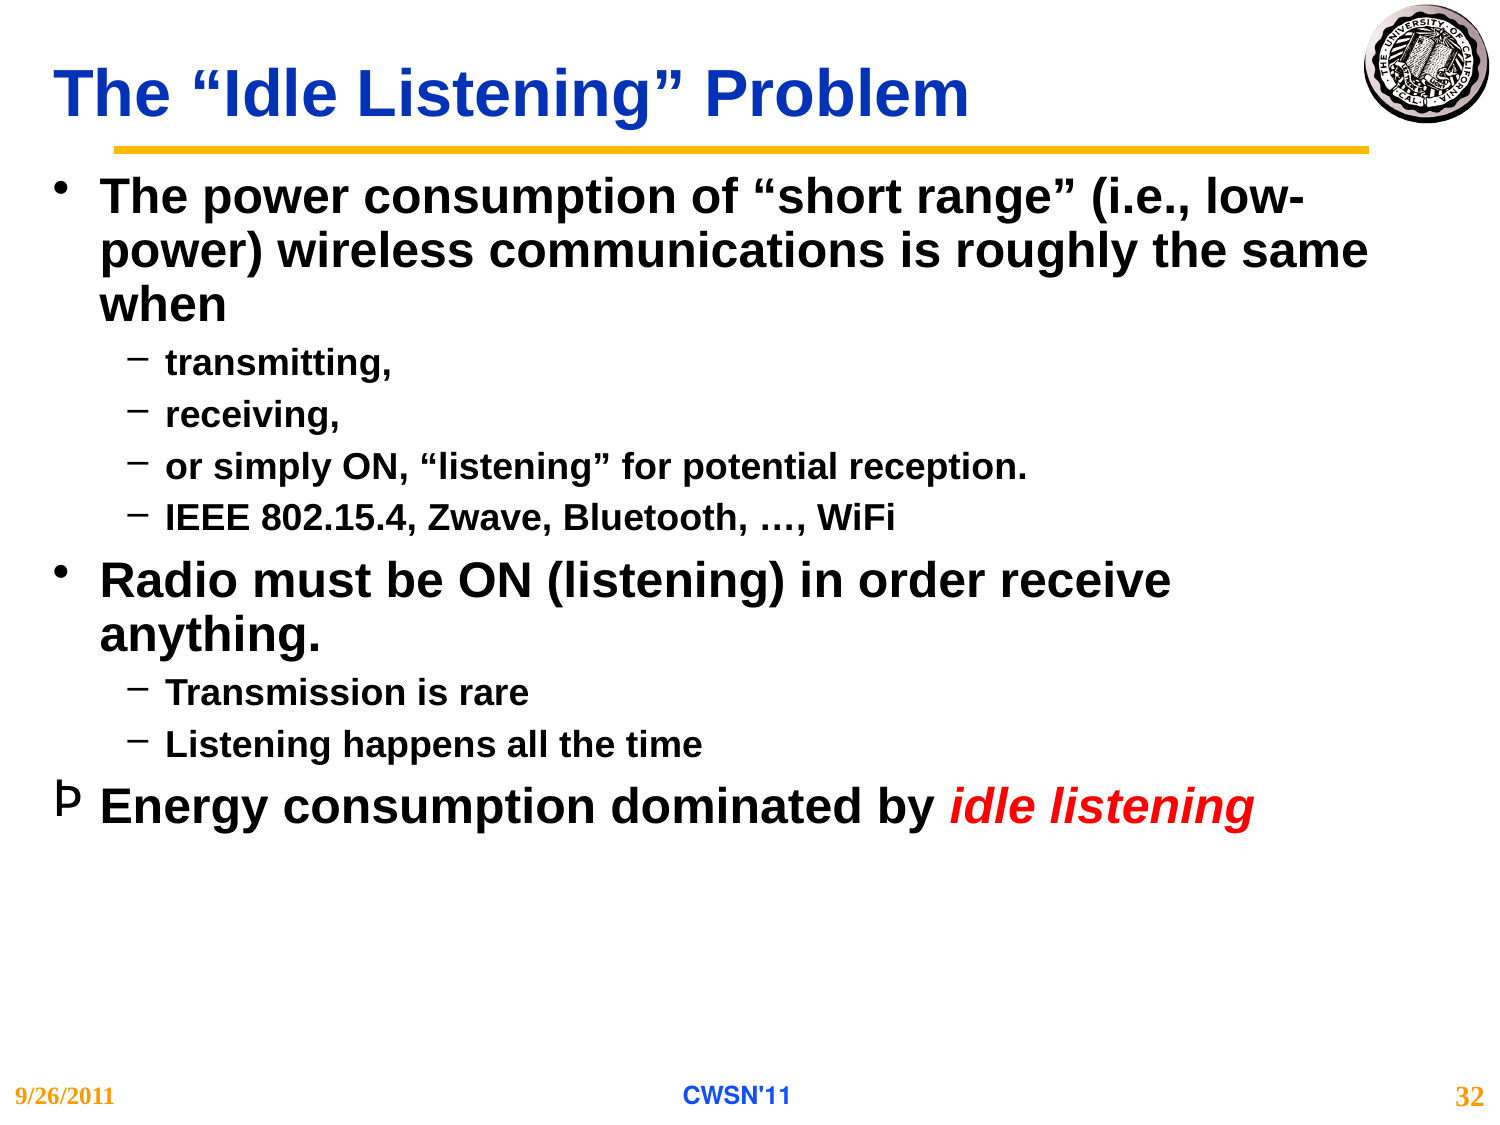

# The “Idle Listening” Problem
The power consumption of “short range” (i.e., low-power) wireless communications is roughly the same when
transmitting,
receiving,
or simply ON, “listening” for potential reception.
IEEE 802.15.4, Zwave, Bluetooth, …, WiFi
Radio must be ON (listening) in order receive anything.
Transmission is rare
Listening happens all the time
Energy consumption dominated by idle listening
Do Nothing Well

9/26/2011
CWSN'11
32